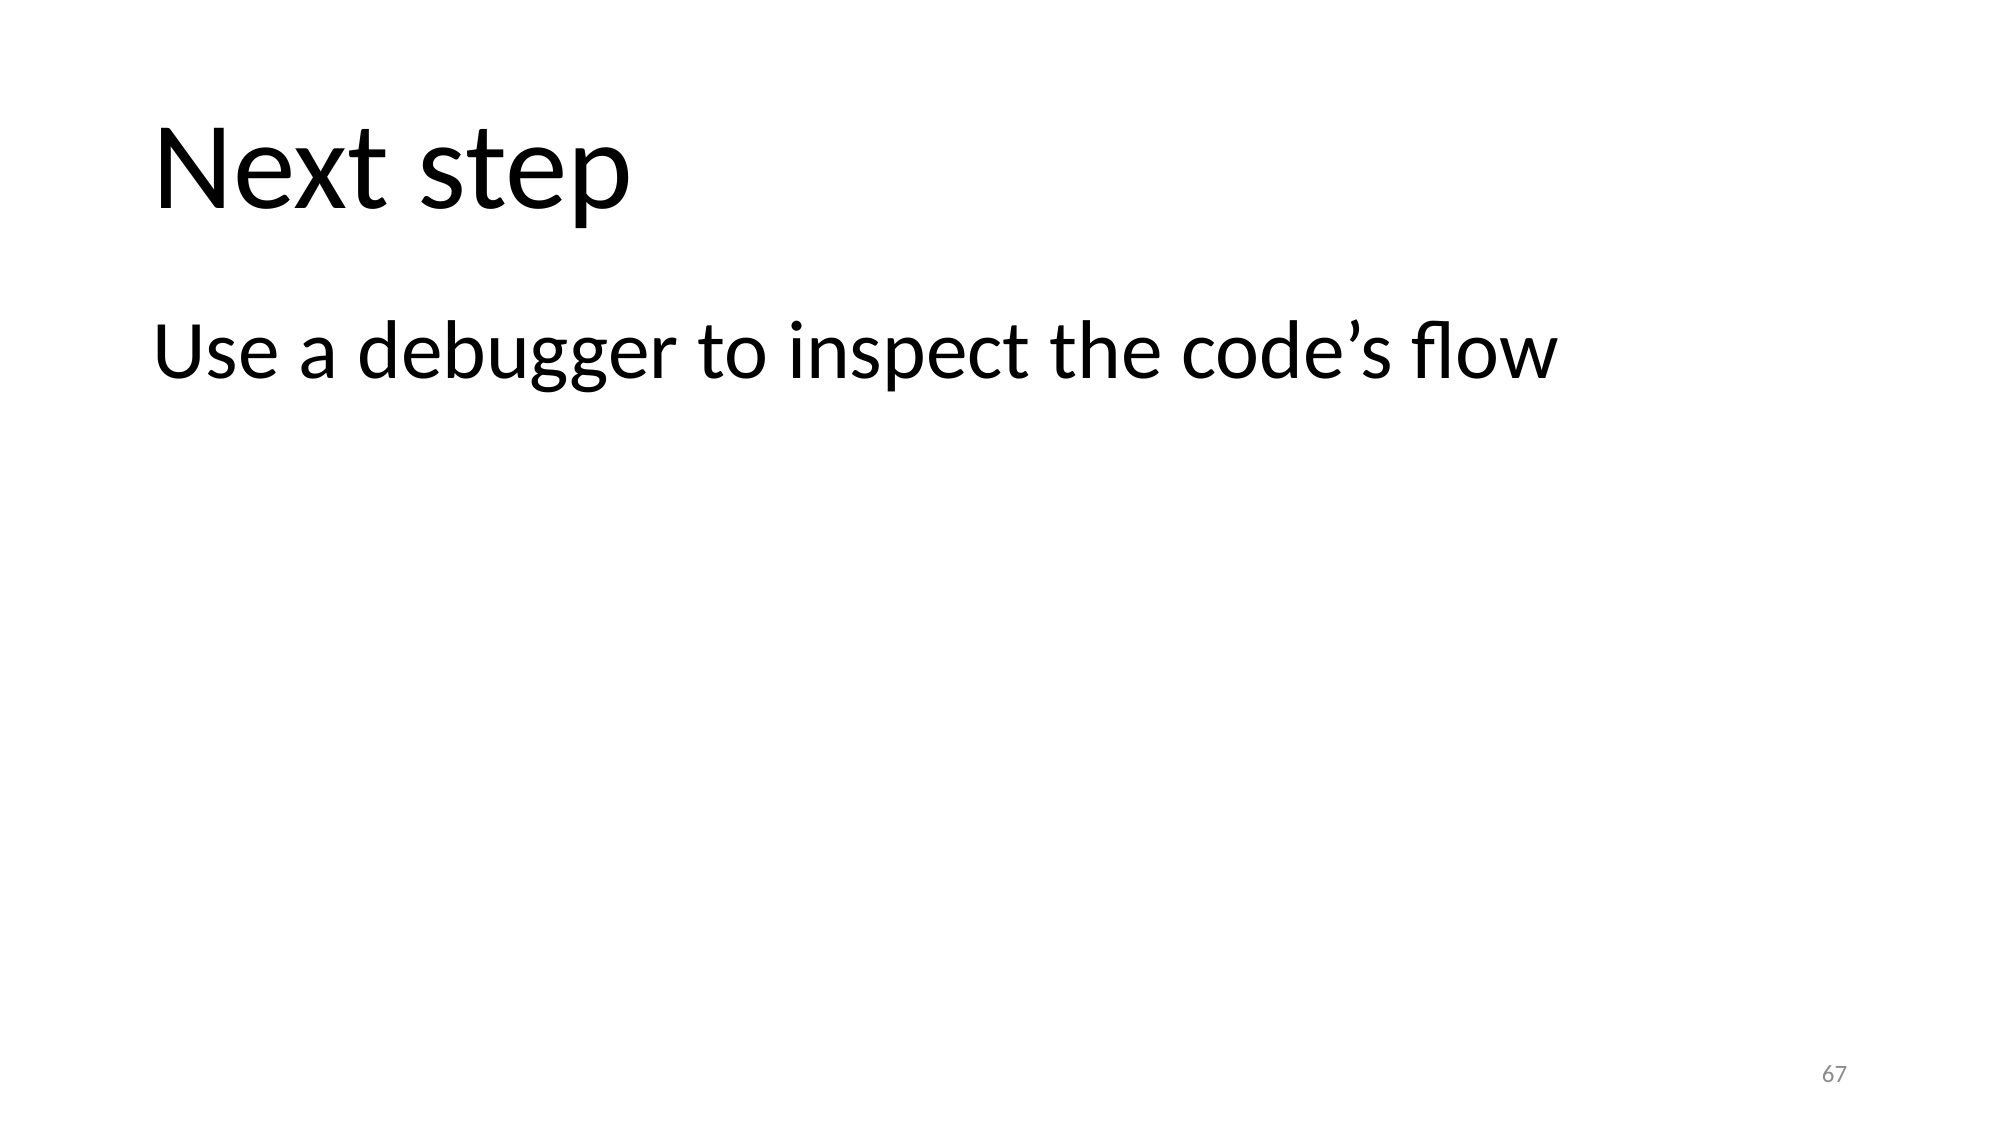

# Next step
Use a debugger to inspect the code’s flow
67